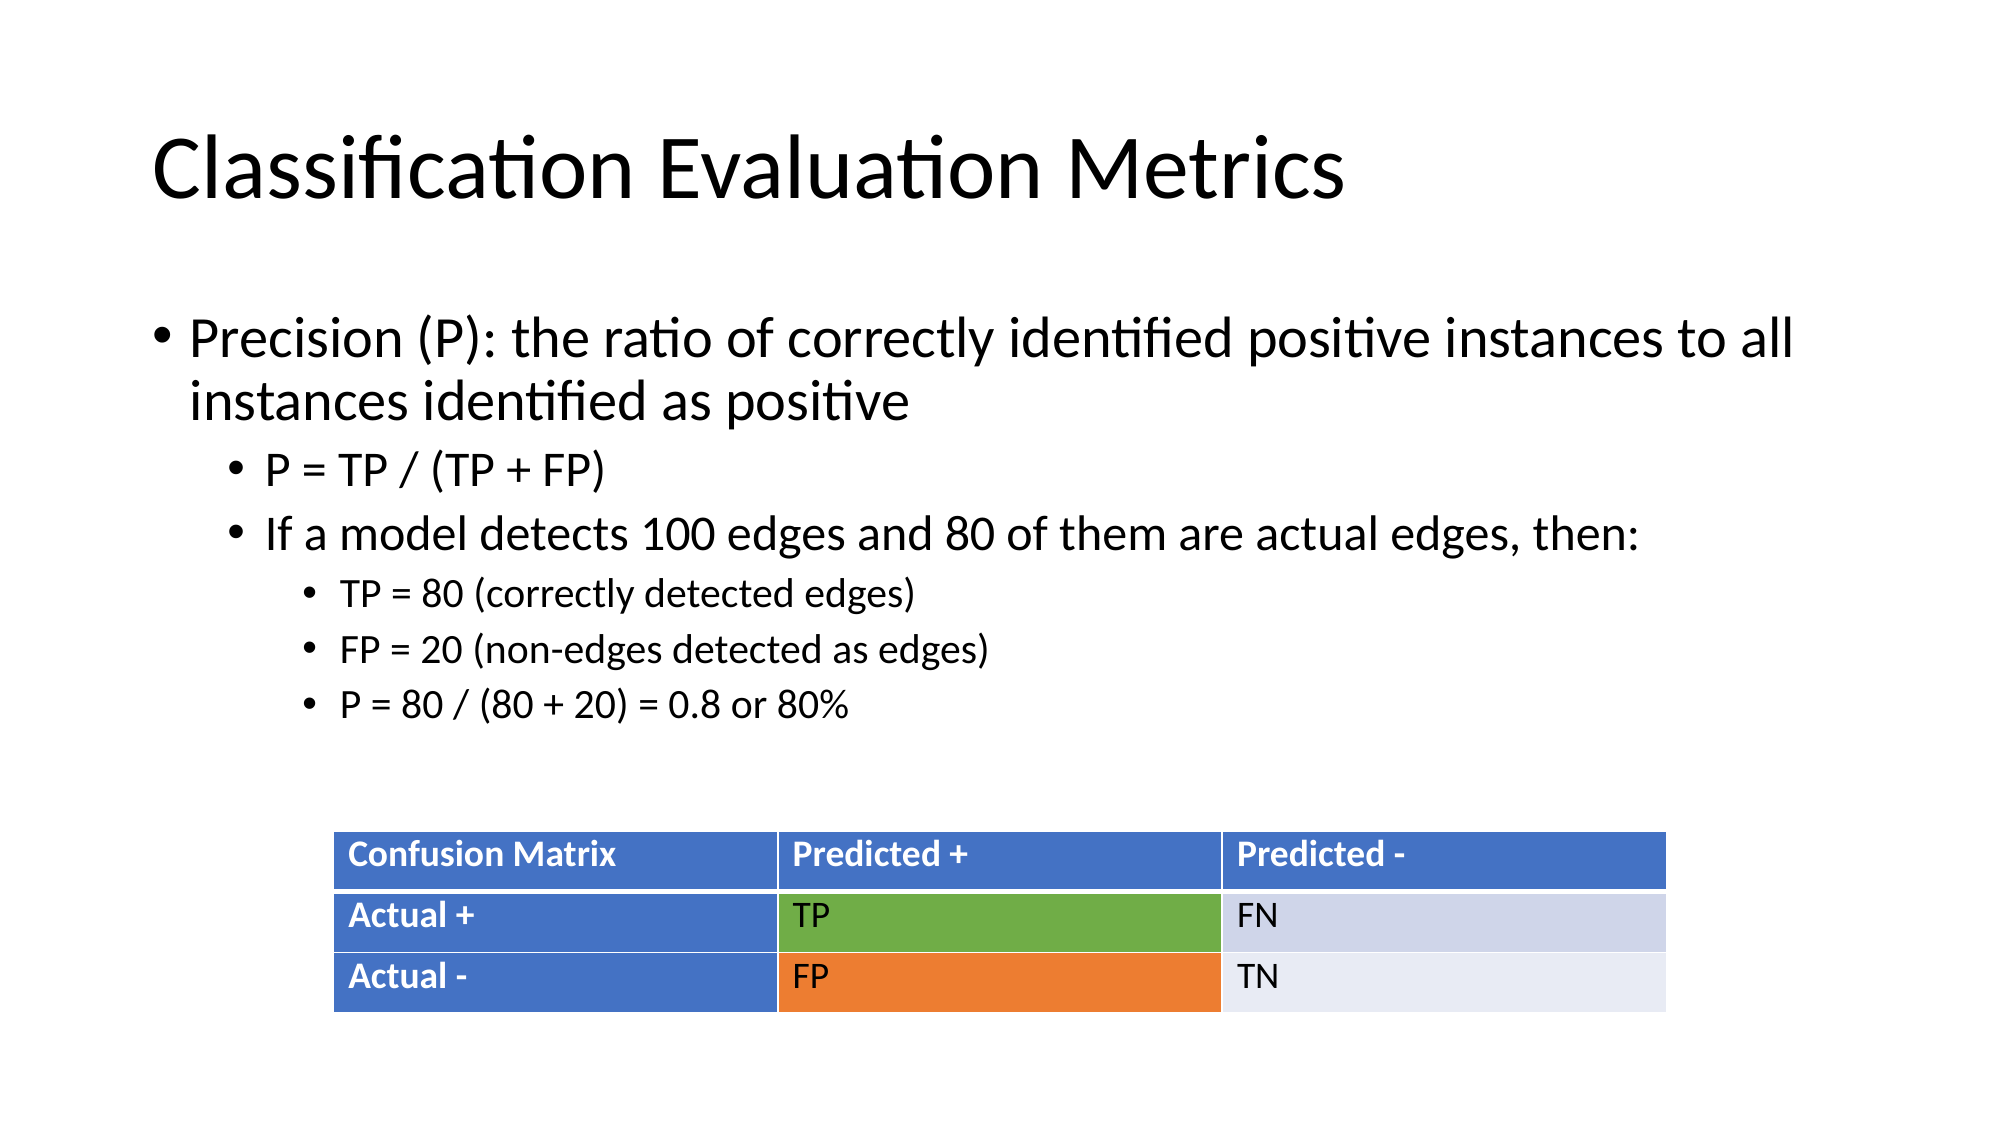

# Classification Evaluation Metrics
Precision (P): the ratio of correctly identified positive instances to all instances identified as positive
P = TP / (TP + FP)
If a model detects 100 edges and 80 of them are actual edges, then:
TP = 80 (correctly detected edges)
FP = 20 (non-edges detected as edges)
P = 80 / (80 + 20) = 0.8 or 80%
| Confusion Matrix | Predicted + | Predicted - |
| --- | --- | --- |
| Actual + | TP | FN |
| Actual - | FP | TN |